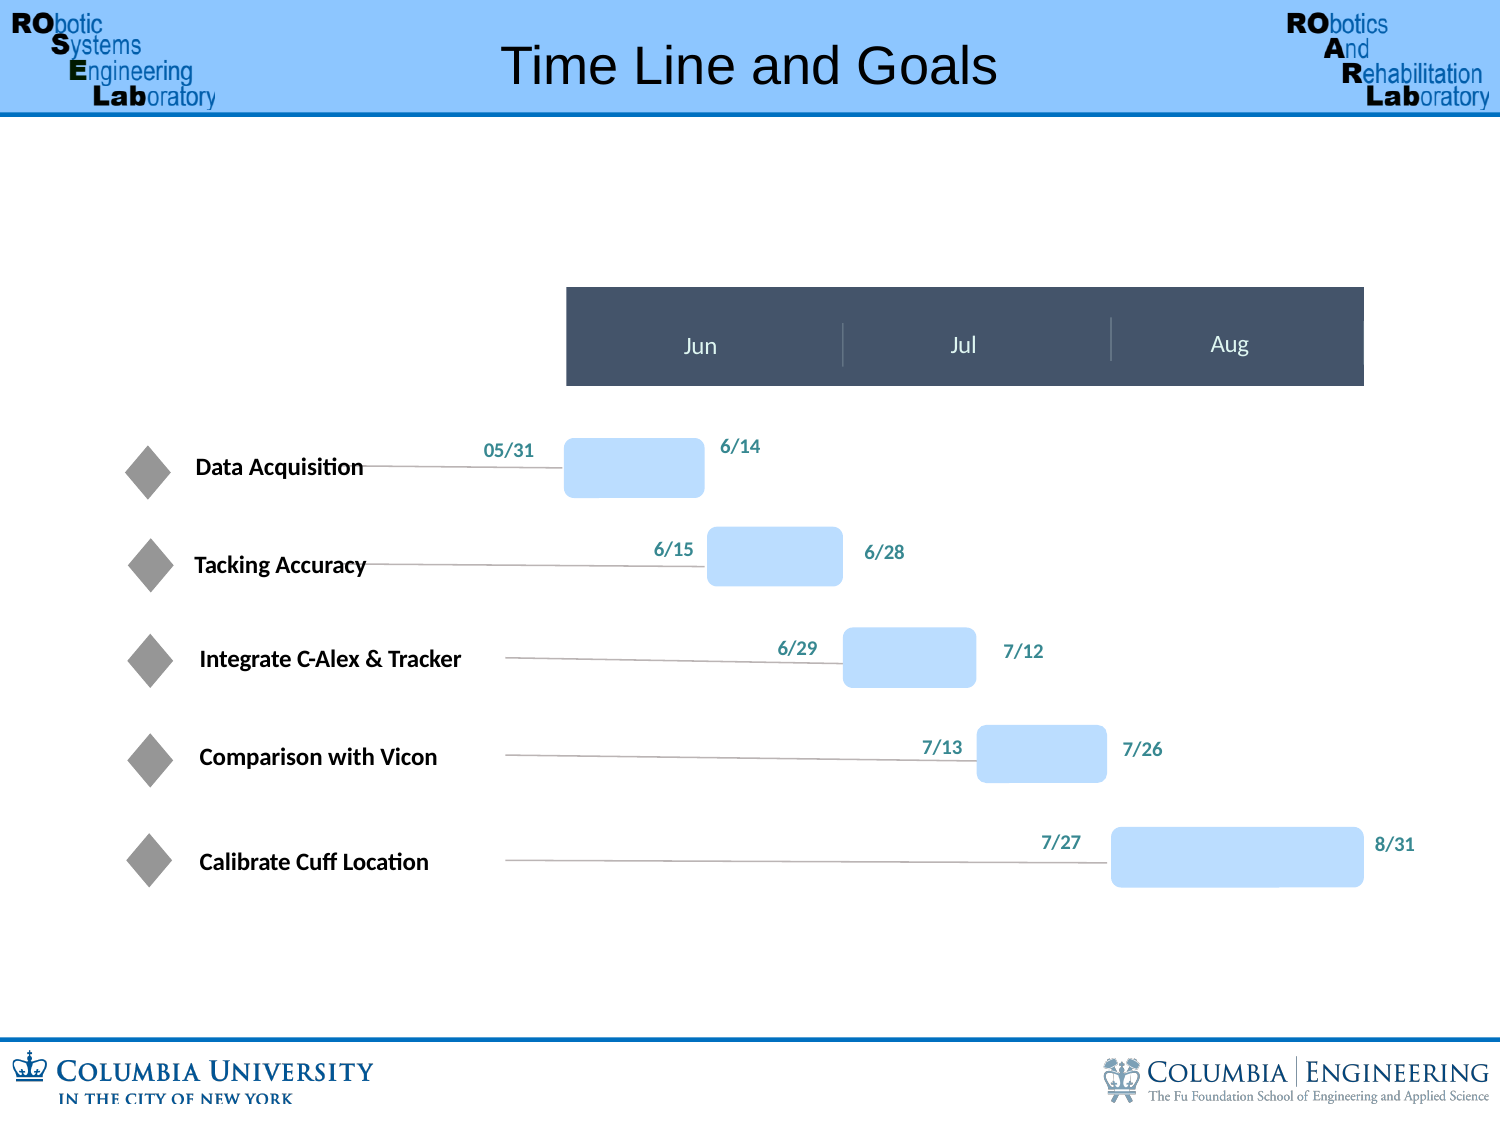

# Time Line and Goals

Jul
Aug
Jun
6/14
05/31

Data Acquisition

6/15
6/28

Tacking Accuracy
Integrate C-Alex & Tracker

6/29

7/12

7/13
7/26

Comparison with Vicon
7/27

8/31

Calibrate Cuff Location
2017
2018

Today
17 days

68%

24 days

35%

34 days

30%

23 days

25%

35 days

22%

31 days

17%